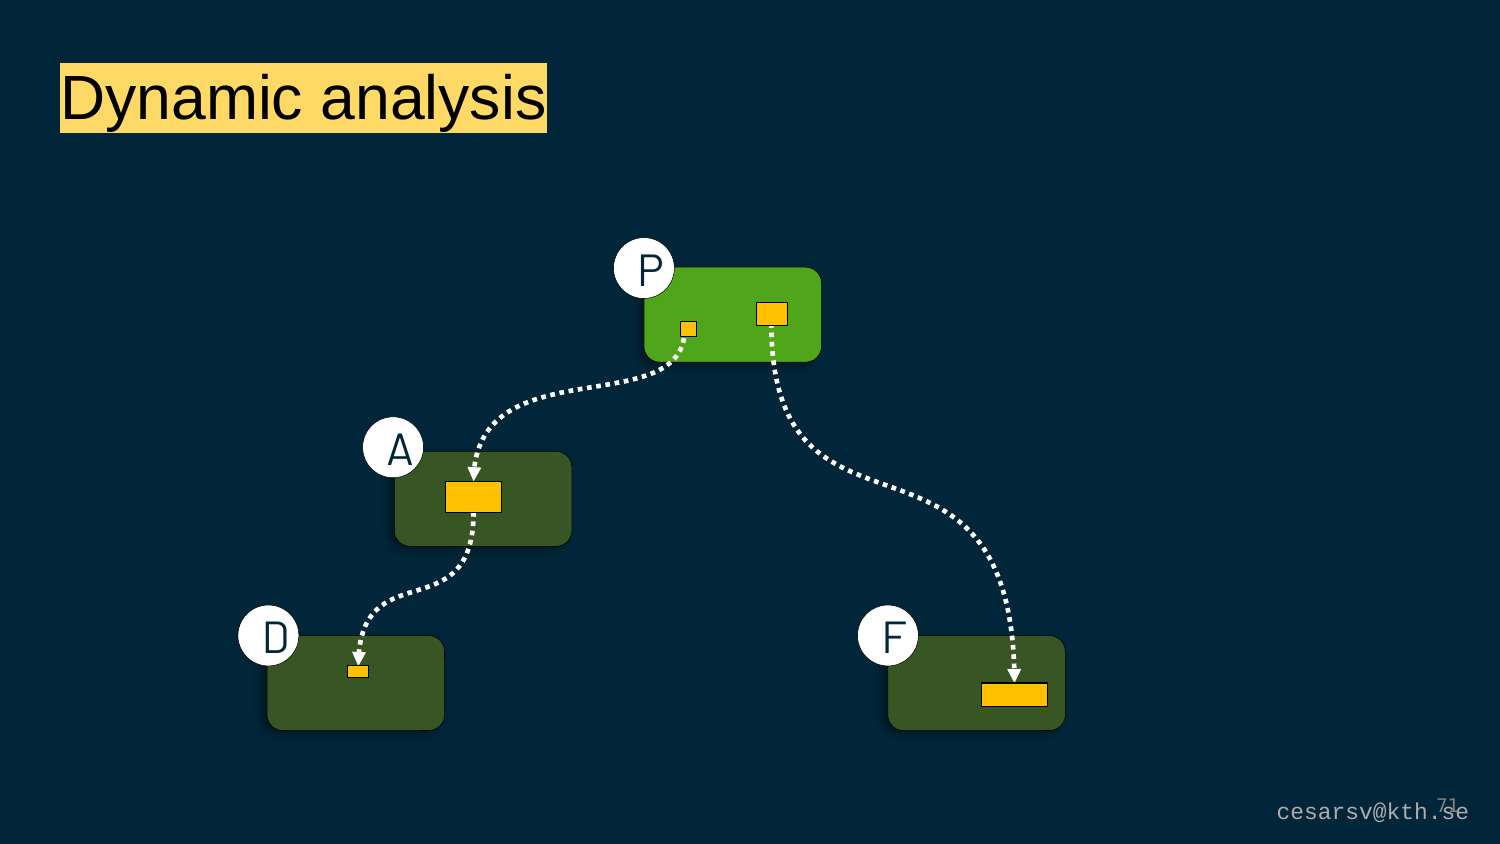

Dynamic analysis
P

A

D
F

71